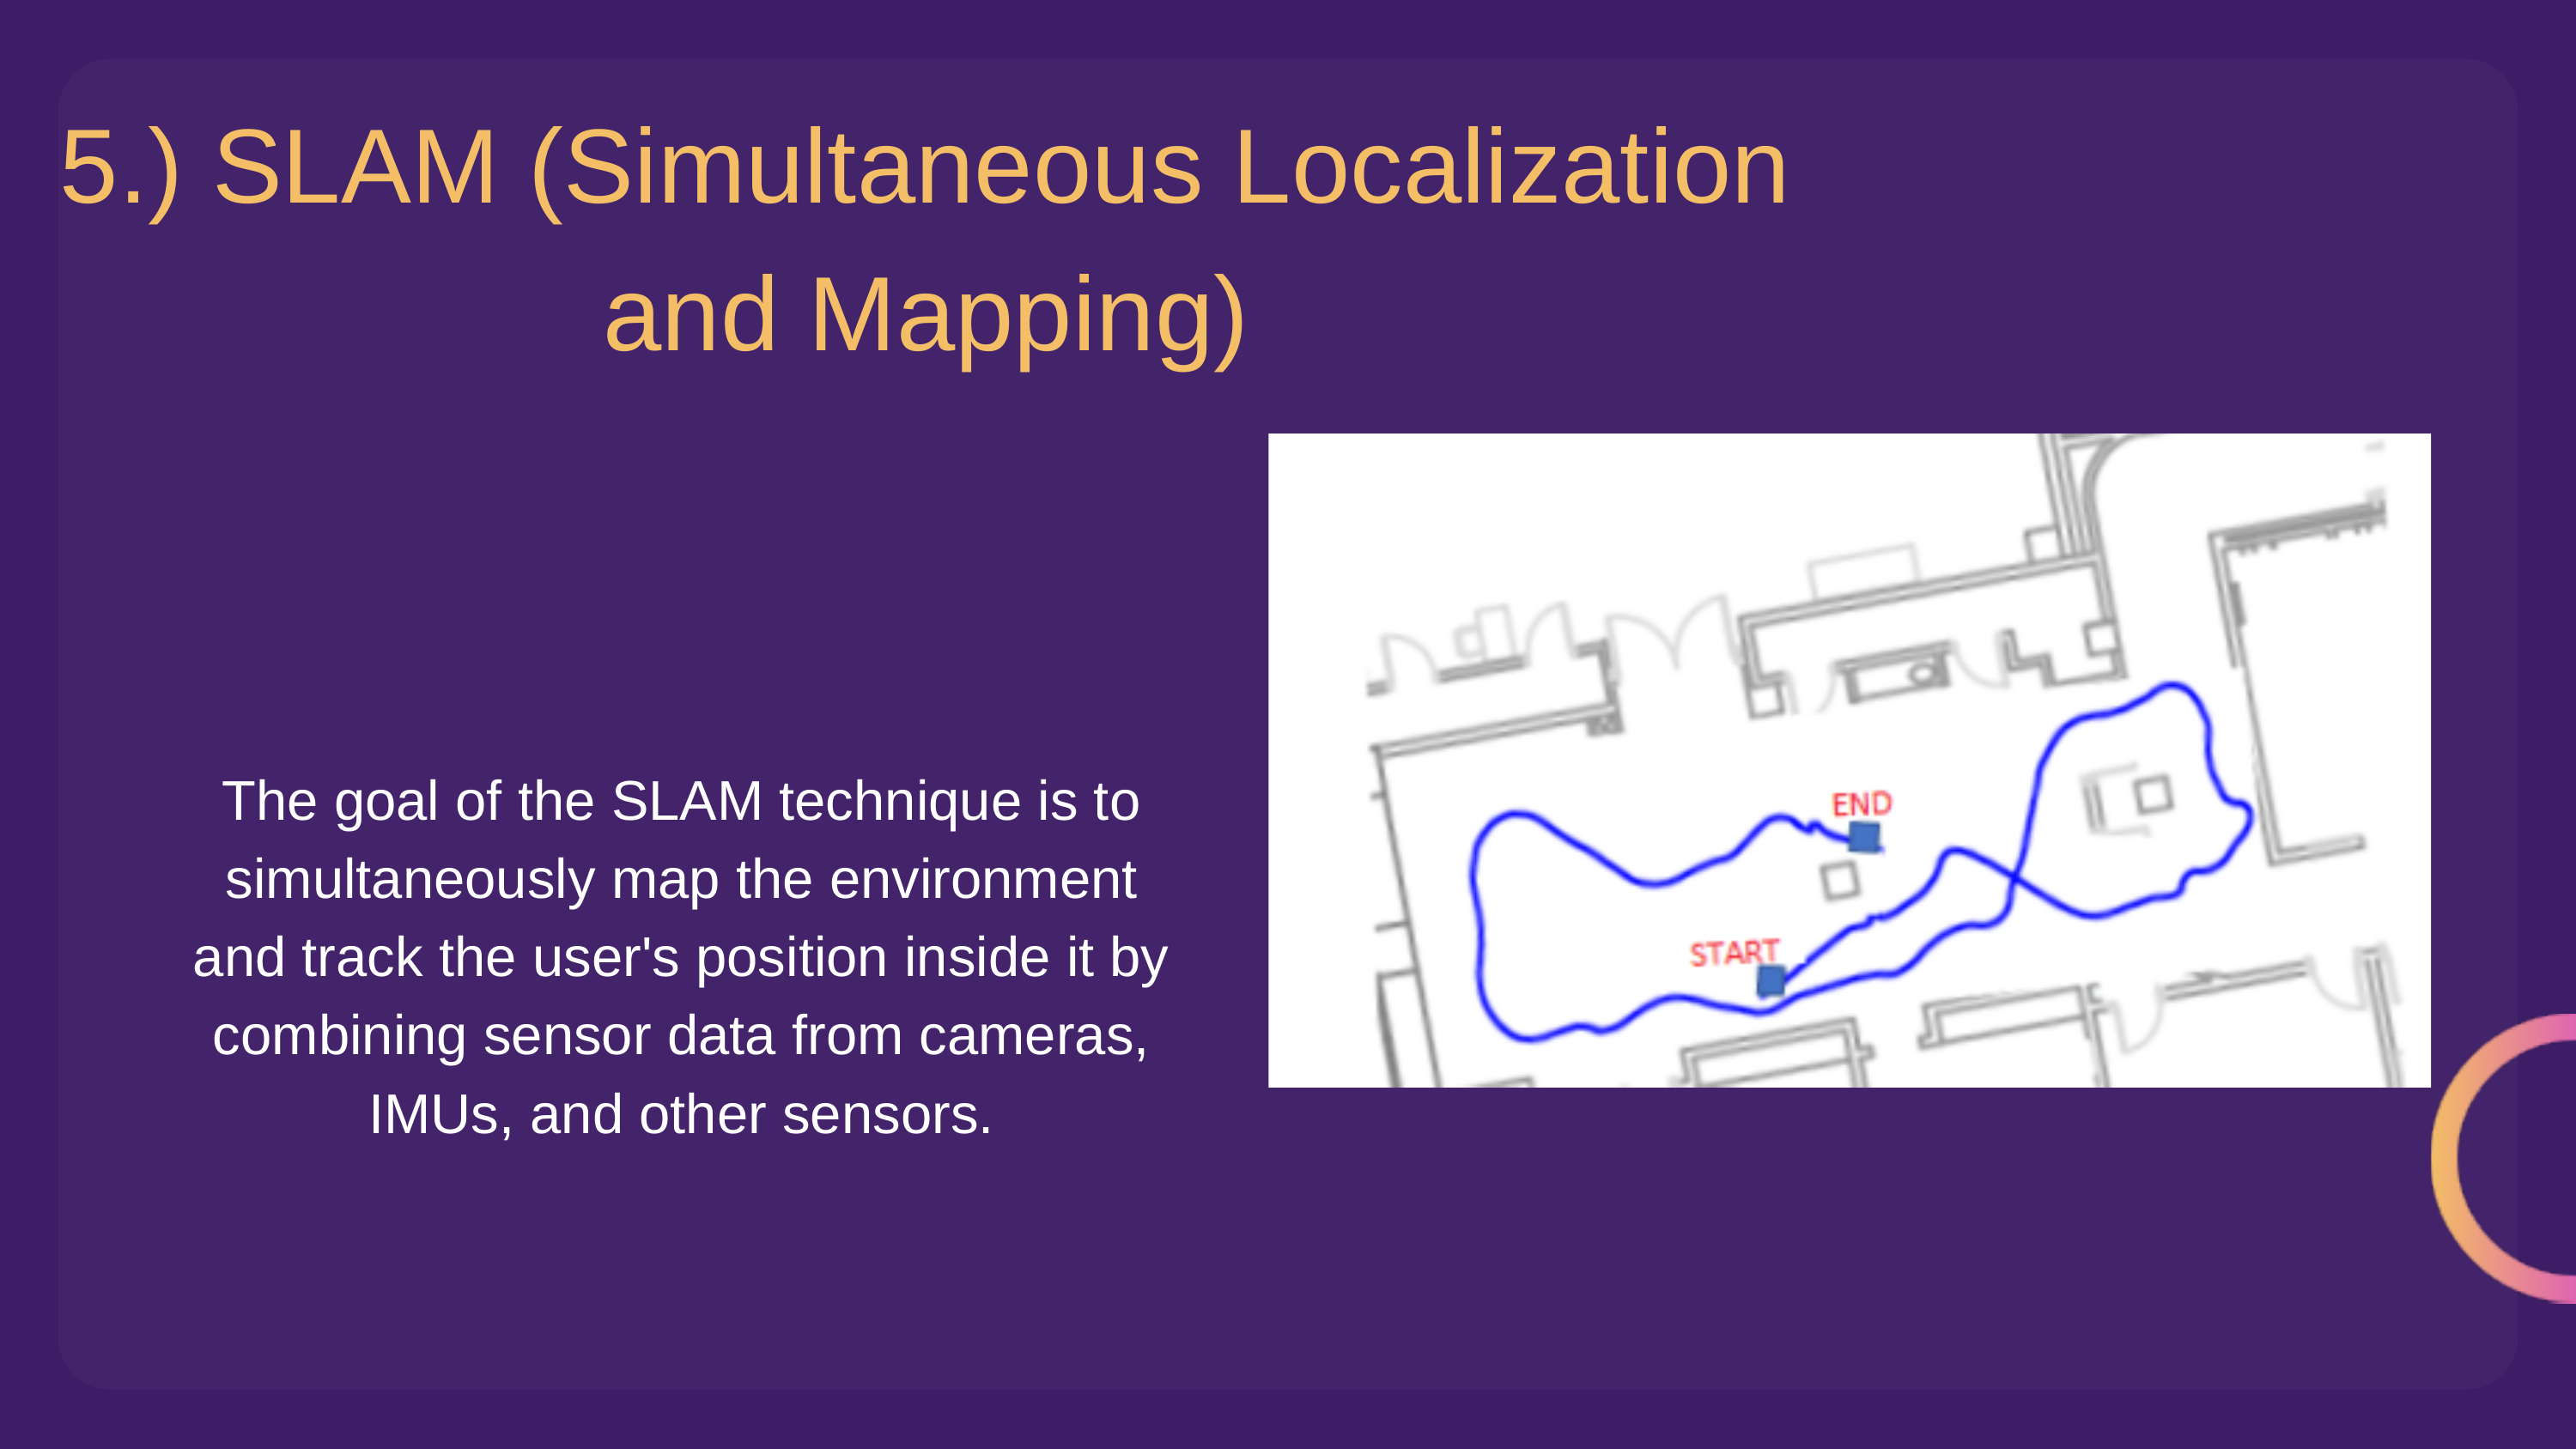

5.) SLAM (Simultaneous Localization and Mapping)

The goal of the SLAM technique is to simultaneously map the environment and track the user's position inside it by combining sensor data from cameras, IMUs, and other sensors.